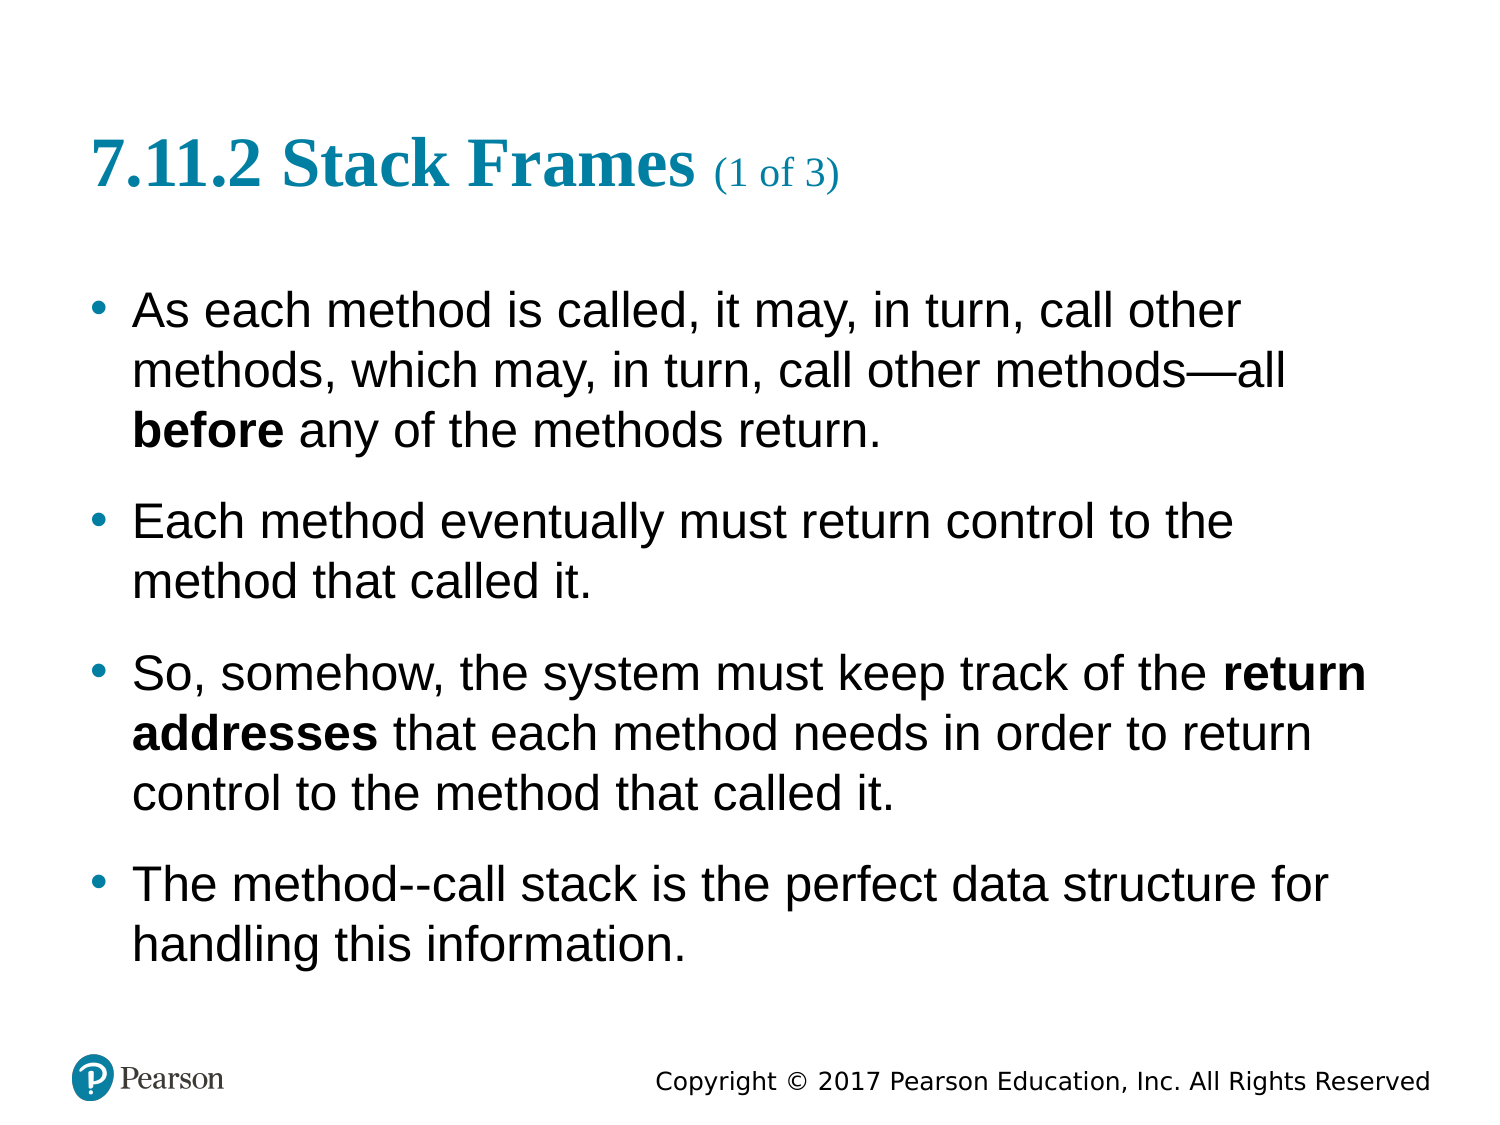

# 7.11.2 Stack Frames (1 of 3)
As each method is called, it may, in turn, call other methods, which may, in turn, call other methods—all before any of the methods return.
Each method eventually must return control to the method that called it.
So, somehow, the system must keep track of the return addresses that each method needs in order to return control to the method that called it.
The method--call stack is the perfect data structure for handling this information.